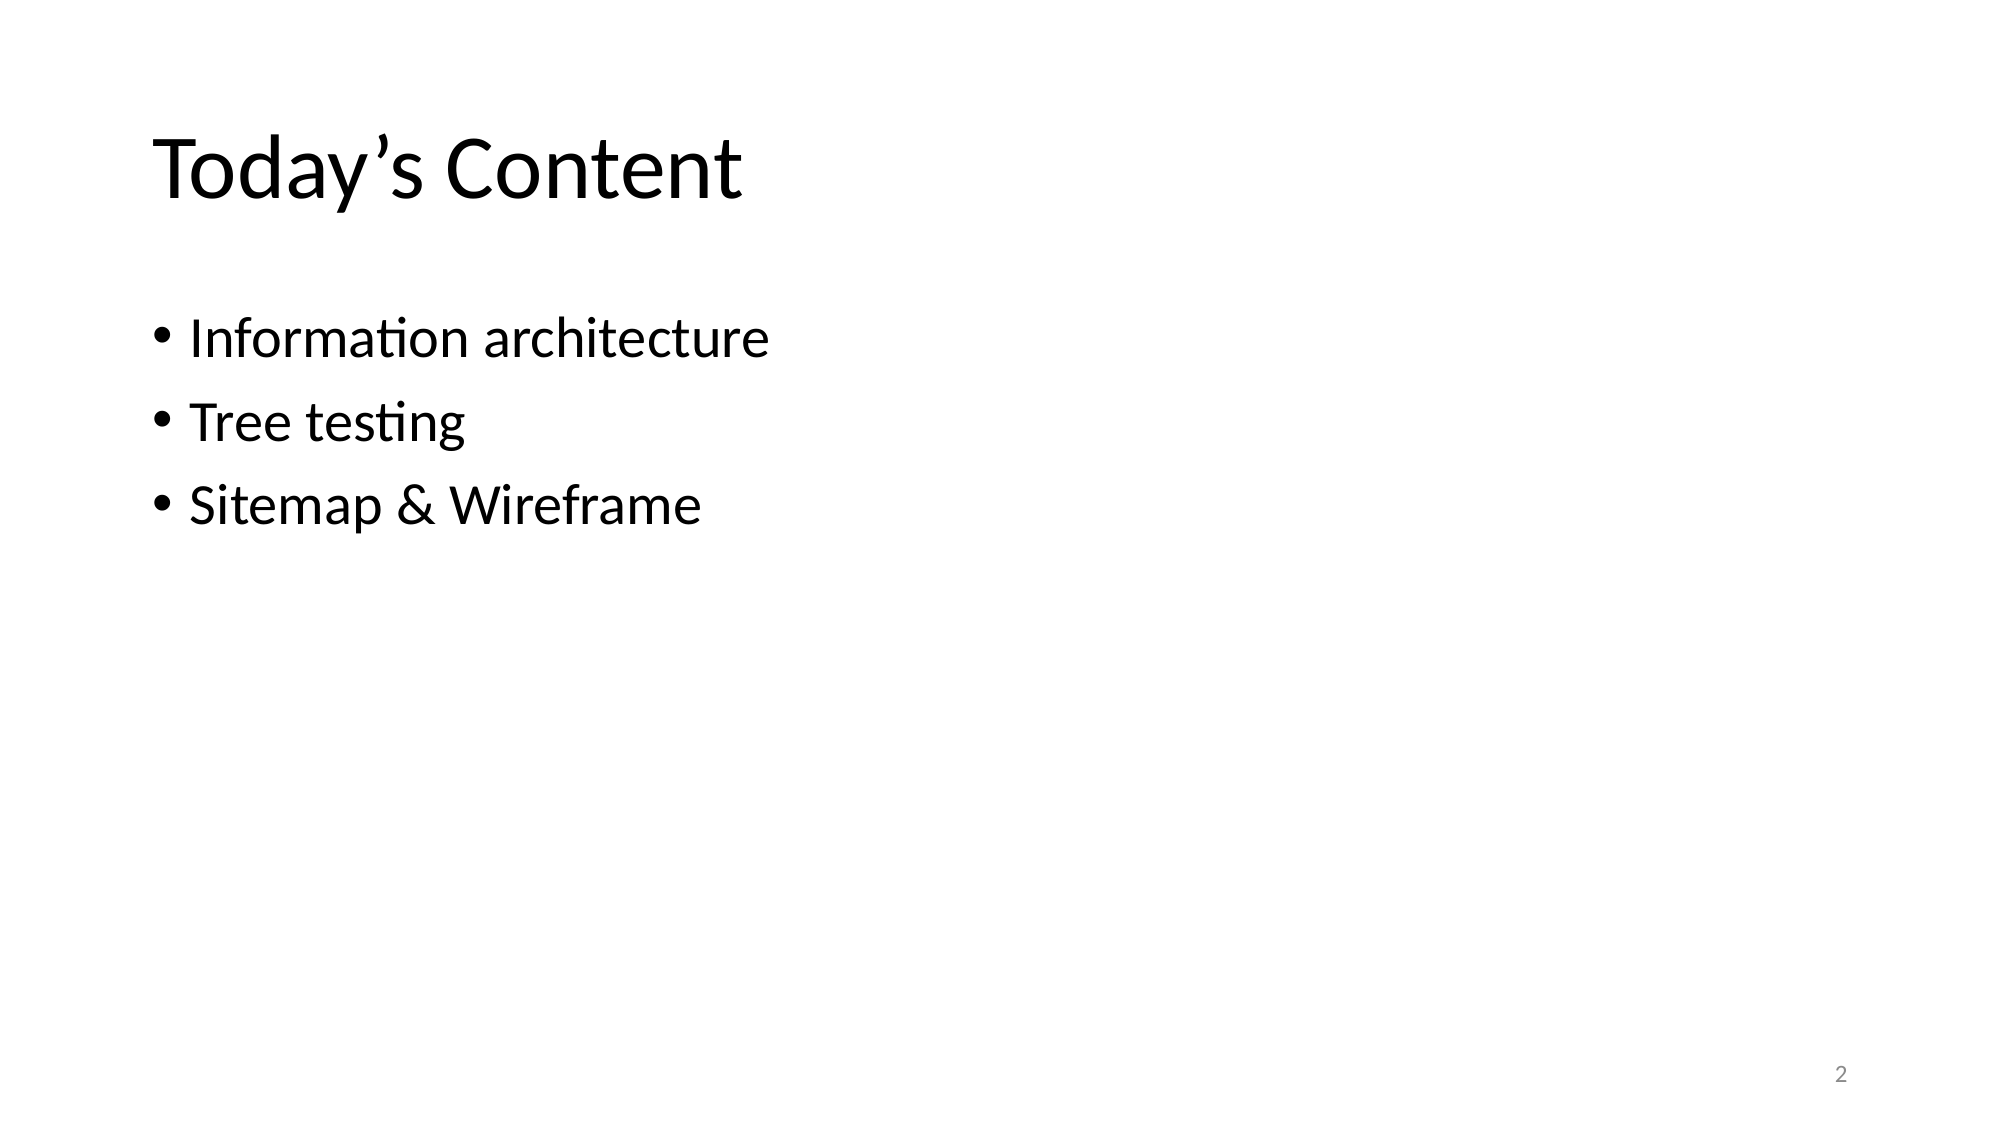

# Today’s Content
Information architecture
Tree testing
Sitemap & Wireframe

2